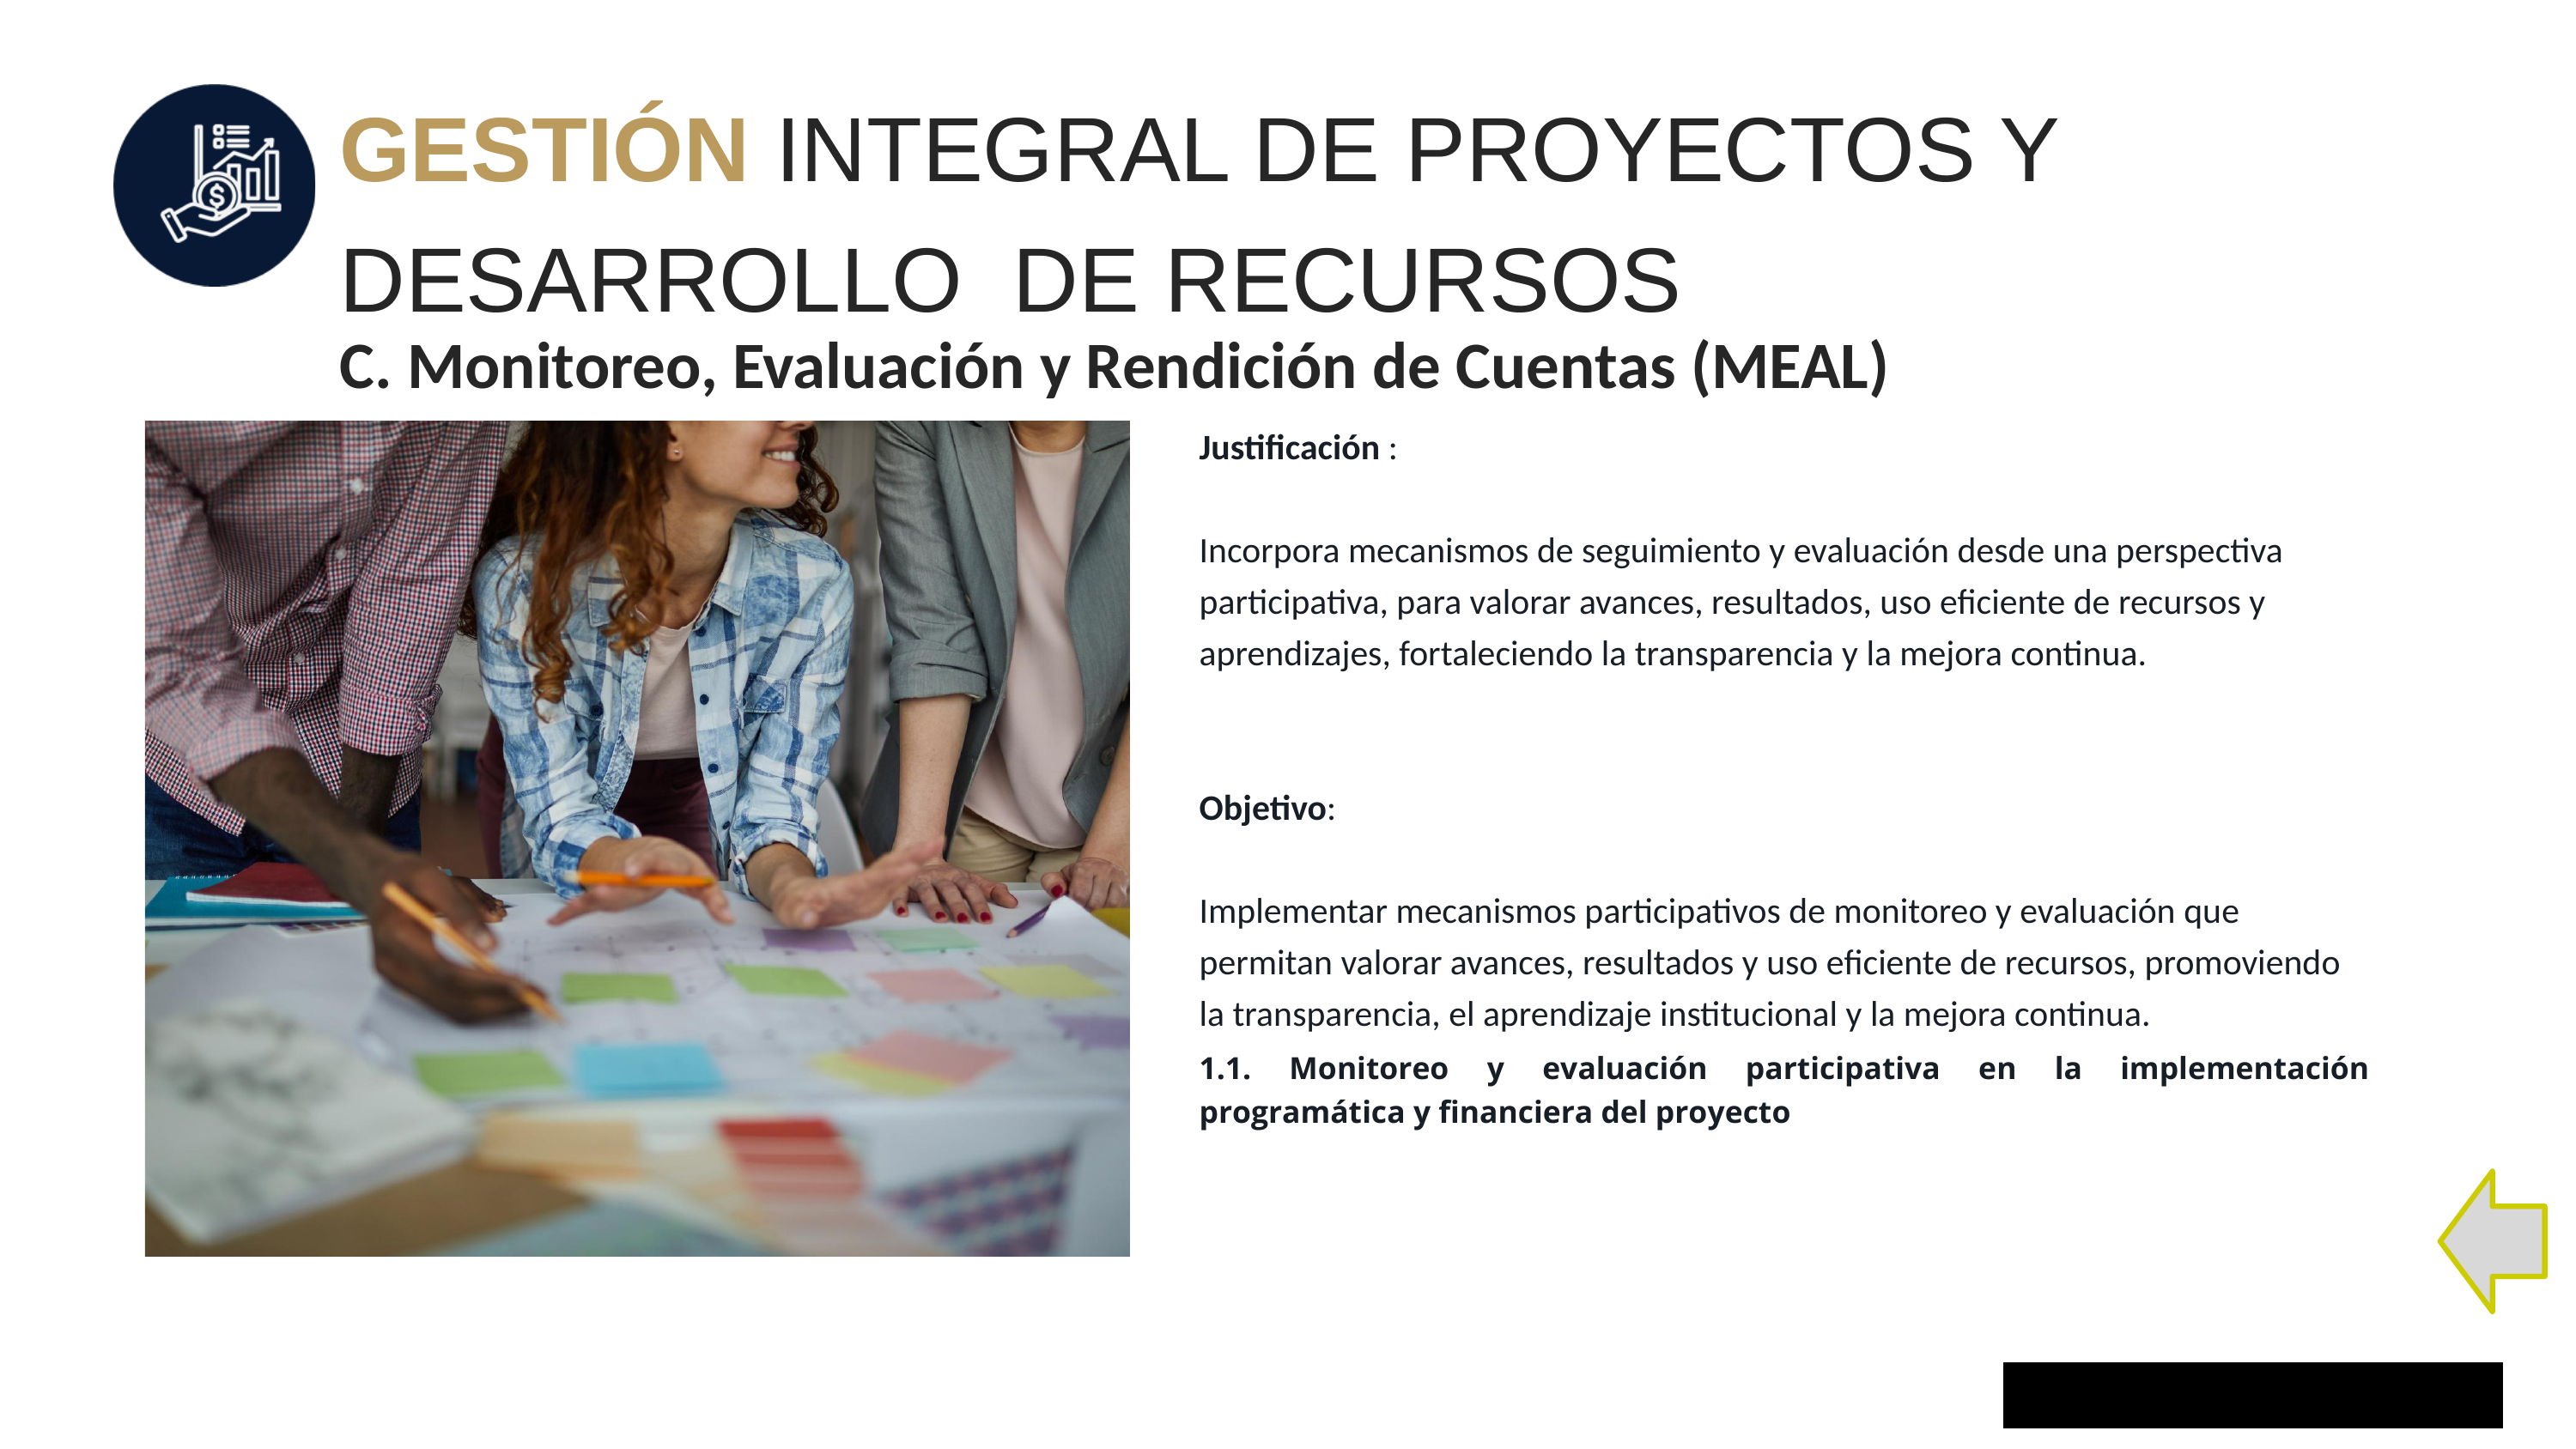

GESTIÓN INTEGRAL DE PROYECTOS Y DESARROLLO  DE RECURSOS

C. Monitoreo, Evaluación y Rendición de Cuentas (MEAL)

Justificación :

Incorpora mecanismos de seguimiento y evaluación desde una perspectiva participativa, para valorar avances, resultados, uso eficiente de recursos y aprendizajes, fortaleciendo la transparencia y la mejora continua.

Objetivo:

Implementar mecanismos participativos de monitoreo y evaluación que permitan valorar avances, resultados y uso eficiente de recursos, promoviendo la transparencia, el aprendizaje institucional y la mejora continua.

1.1. Monitoreo y evaluación participativa en la implementación programática y financiera del proyecto

15

WWW.CRESCEREPST.COM